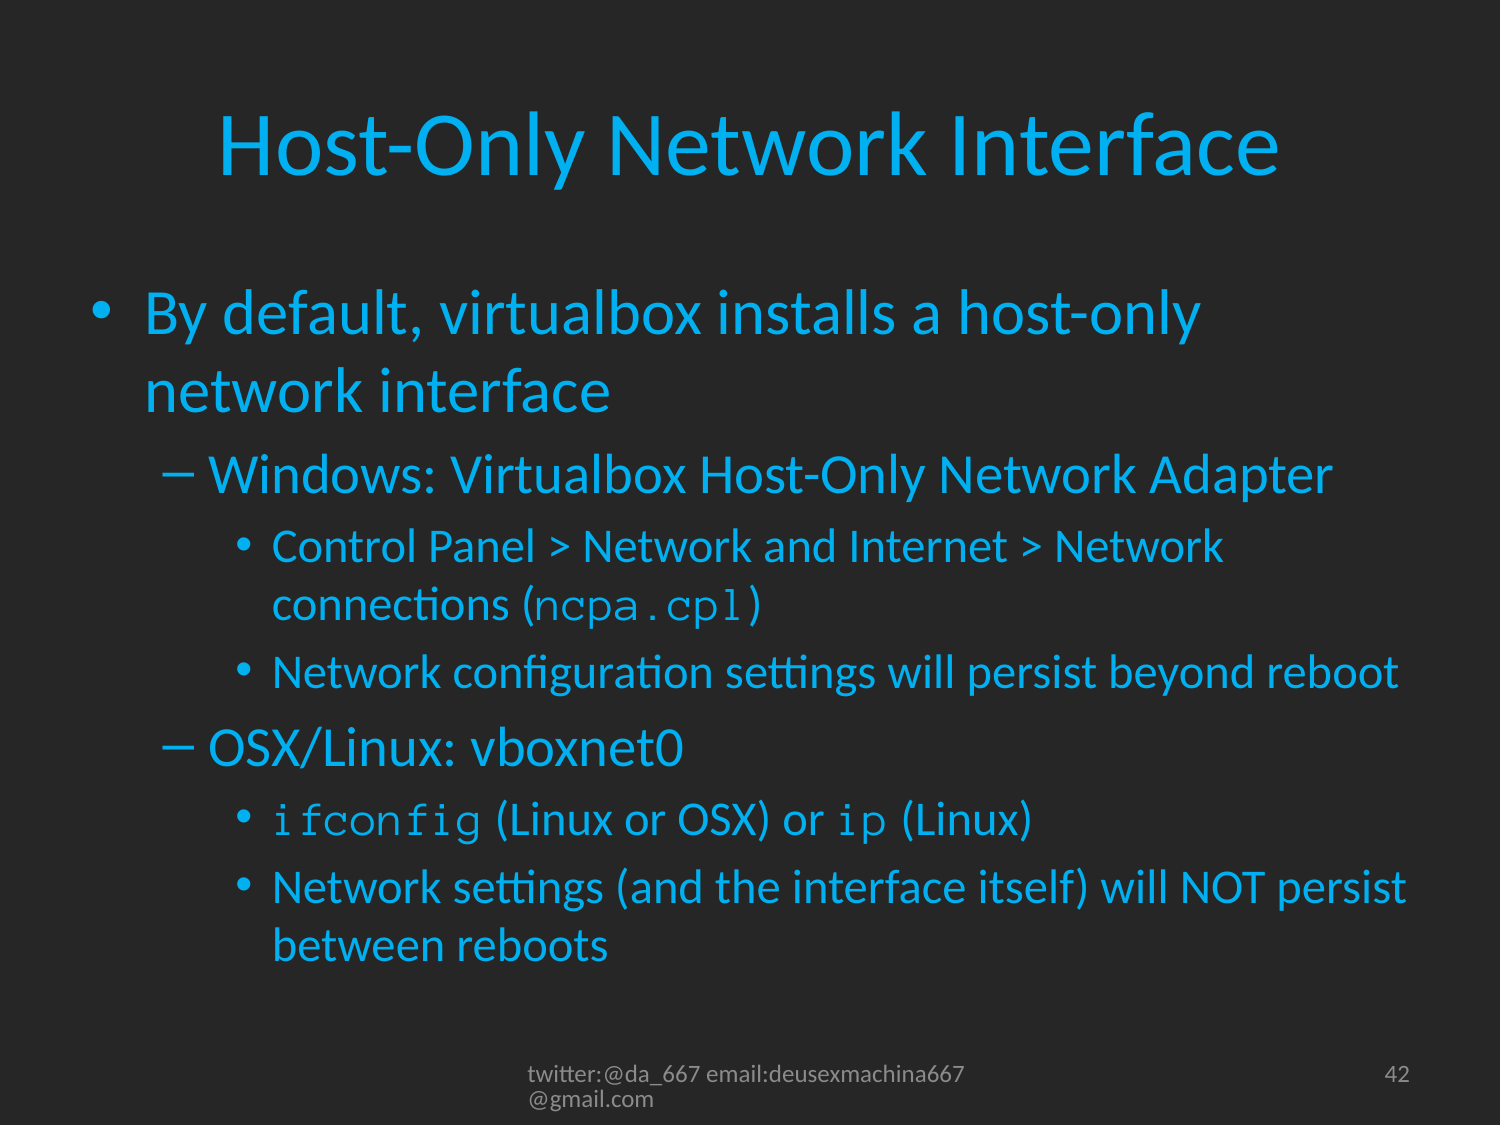

# Host-Only Network Interface
By default, virtualbox installs a host-only network interface
Windows: Virtualbox Host-Only Network Adapter
Control Panel > Network and Internet > Network connections (ncpa.cpl)
Network configuration settings will persist beyond reboot
OSX/Linux: vboxnet0
ifconfig (Linux or OSX) or ip (Linux)
Network settings (and the interface itself) will NOT persist between reboots
twitter:@da_667 email:deusexmachina667@gmail.com
42